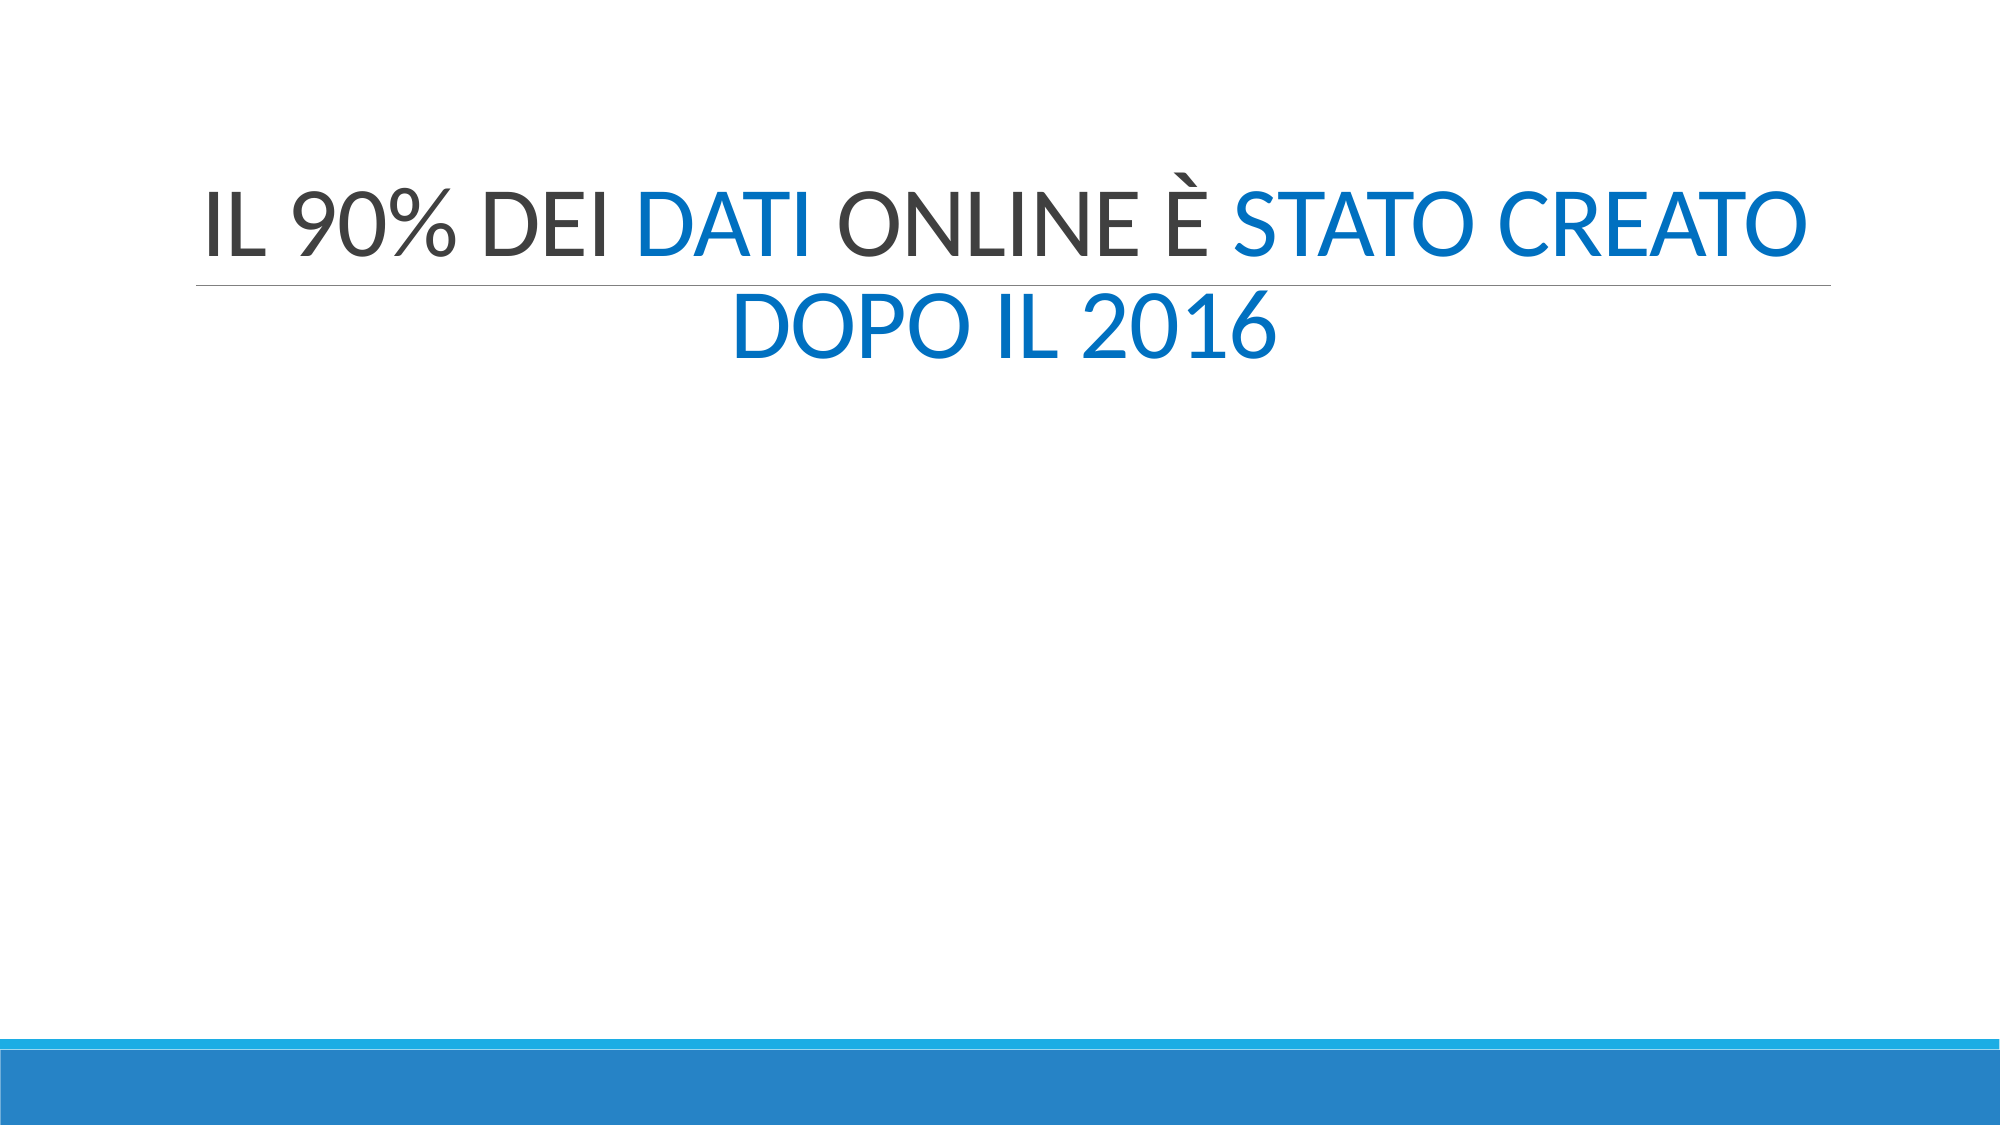

# IL 90% DEI DATI ONLINE È STATO CREATO DOPO IL 2016